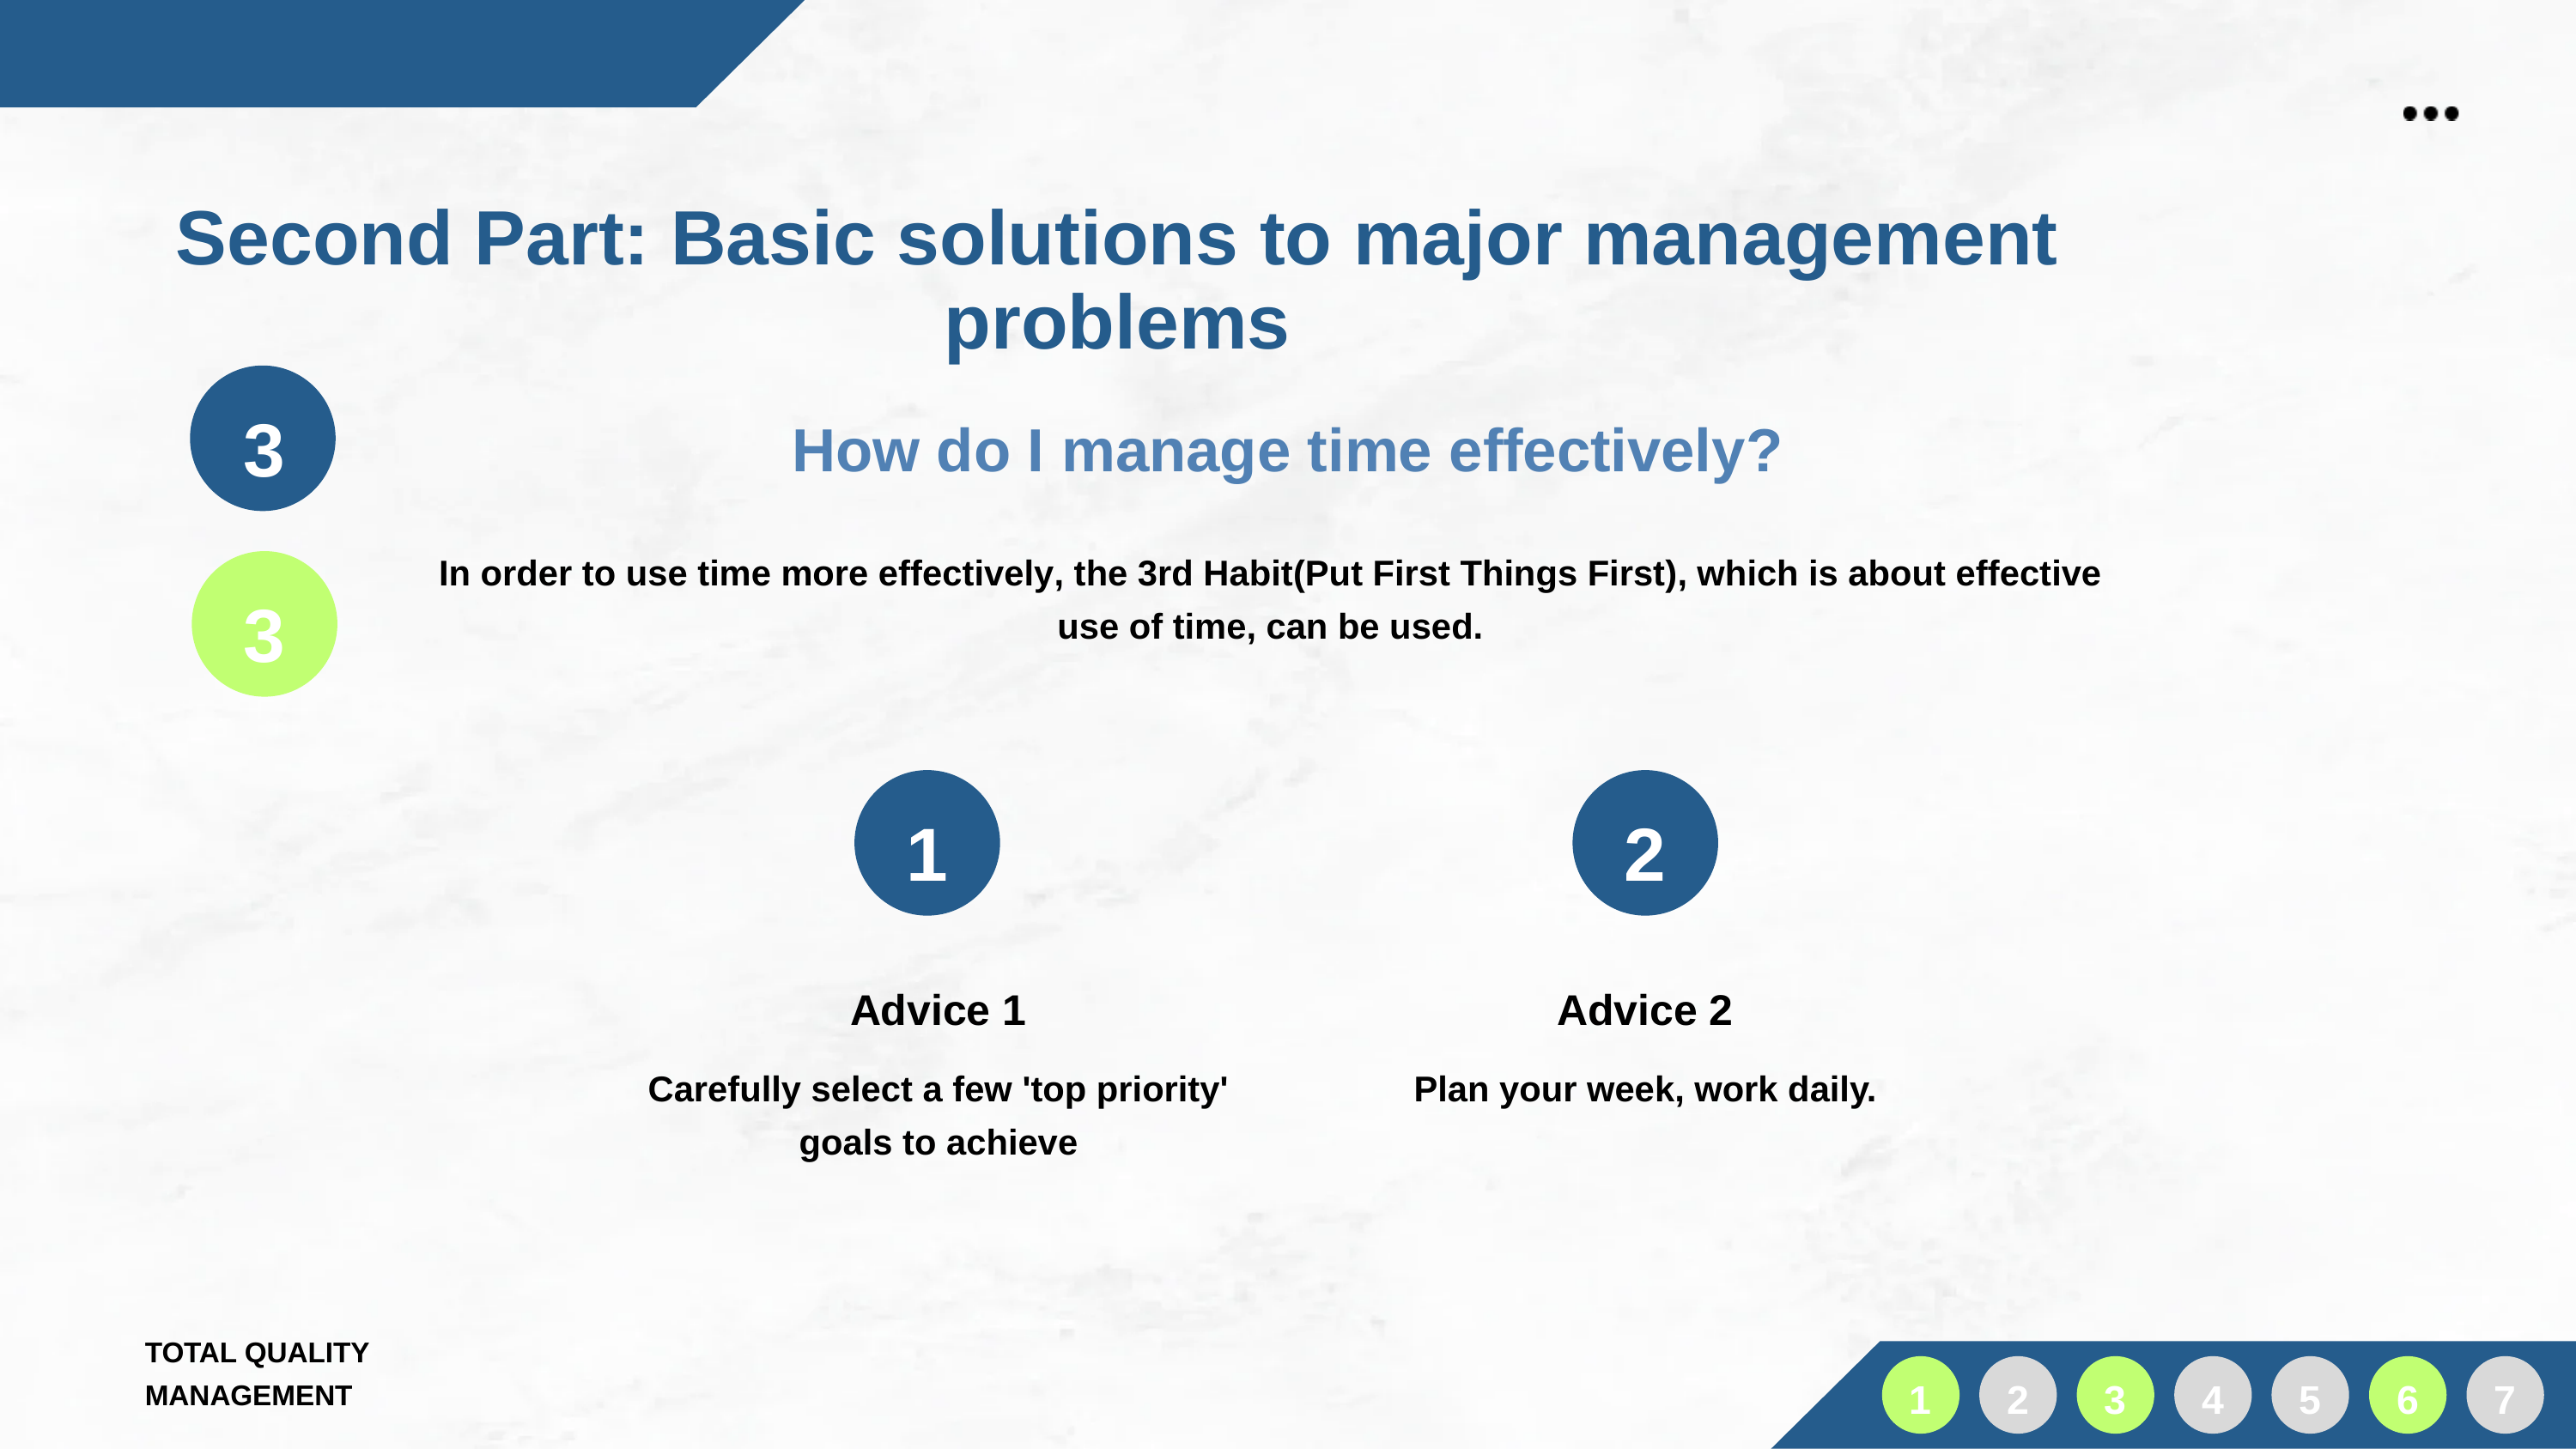

Second Part: Basic solutions to major management problems

3
How do I manage time effectively?
In order to use time more effectively, the 3rd Habit(Put First Things First), which is about effective use of time, can be used.

3

1
2
Advice 1
Advice 2
Carefully select a few 'top priority' goals to achieve
Plan your week, work daily.
TOTAL QUALITY MANAGEMENT

1
2
3
4
5
6
7